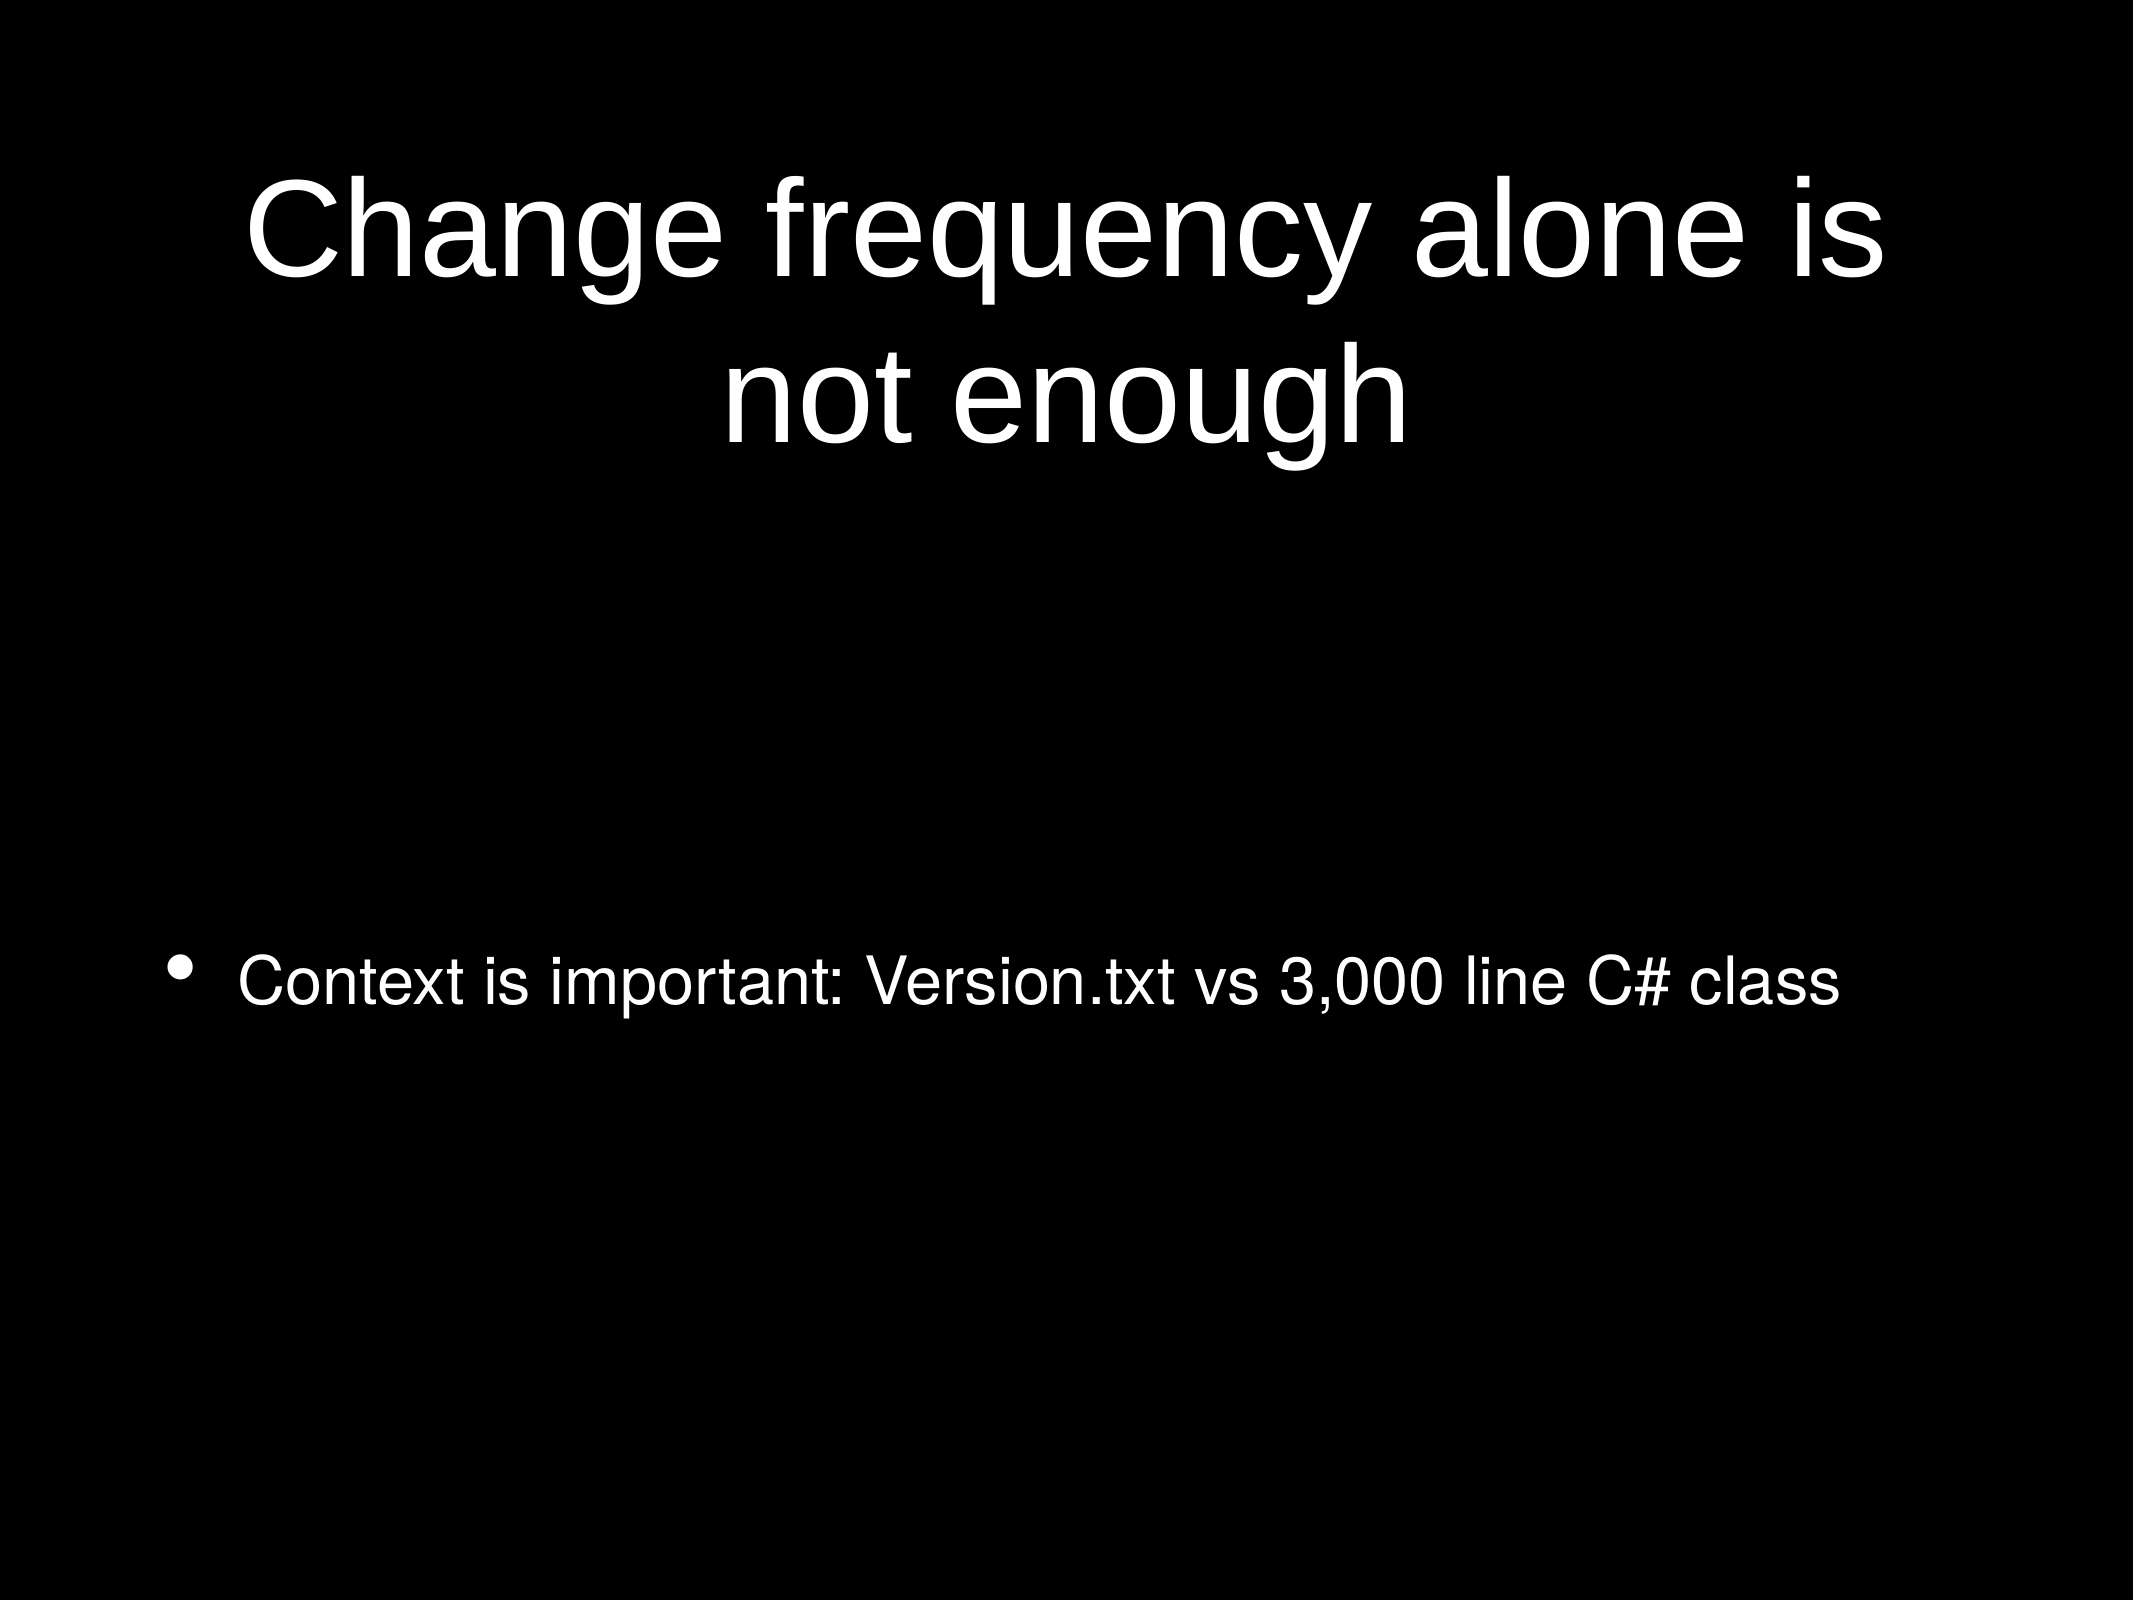

# Change frequency alone is not enough
Context is important: Version.txt vs 3,000 line C# class